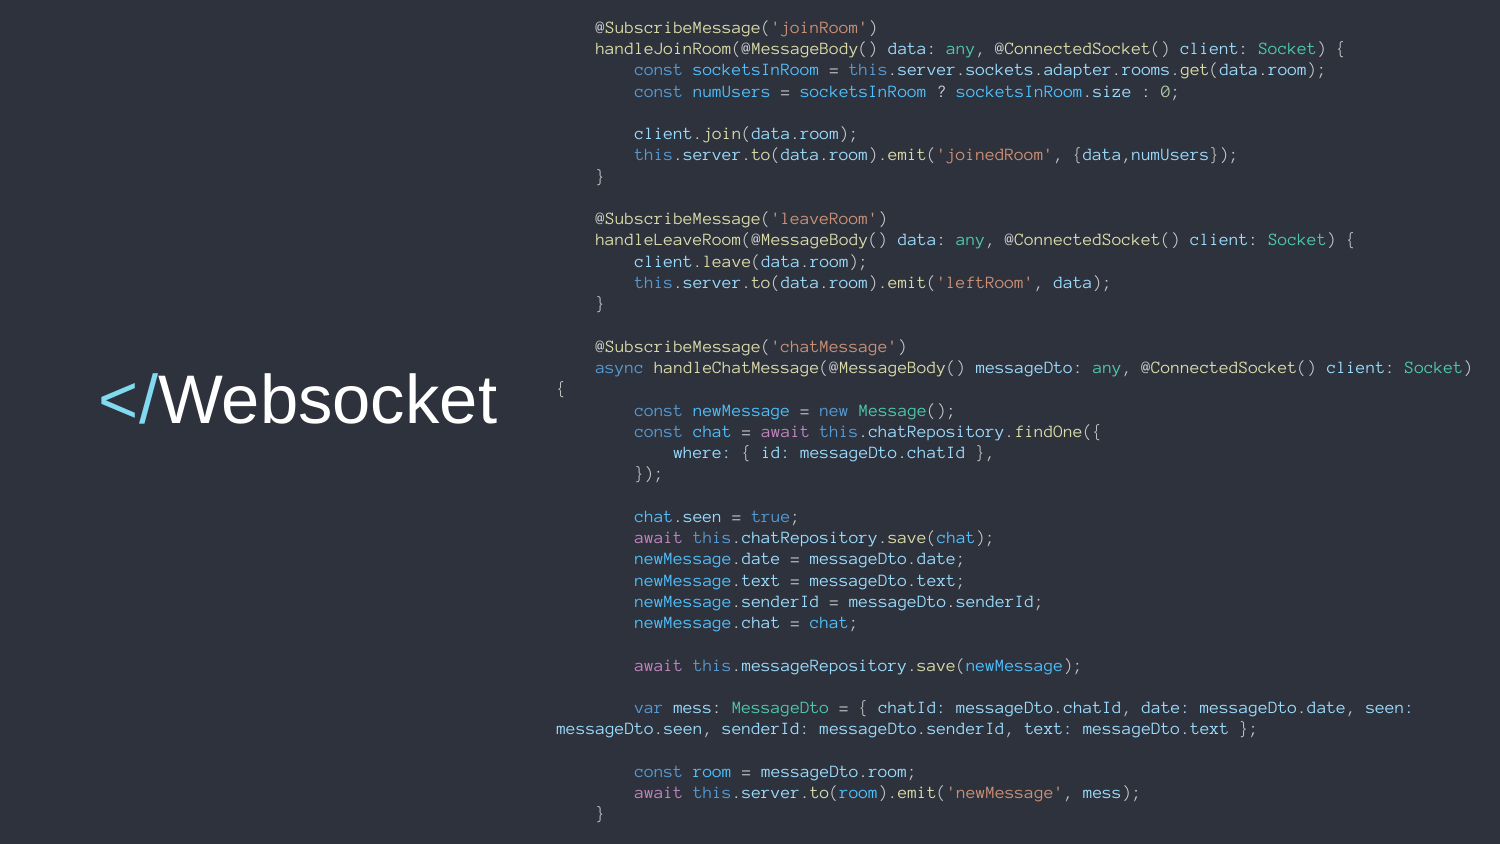

@SubscribeMessage('joinRoom')
    handleJoinRoom(@MessageBody() data: any, @ConnectedSocket() client: Socket) {
        const socketsInRoom = this.server.sockets.adapter.rooms.get(data.room);
        const numUsers = socketsInRoom ? socketsInRoom.size : 0;
        client.join(data.room);
        this.server.to(data.room).emit('joinedRoom', {data,numUsers});
    }
    @SubscribeMessage('leaveRoom')
    handleLeaveRoom(@MessageBody() data: any, @ConnectedSocket() client: Socket) {
        client.leave(data.room);
        this.server.to(data.room).emit('leftRoom', data);
    }
    @SubscribeMessage('chatMessage')
    async handleChatMessage(@MessageBody() messageDto: any, @ConnectedSocket() client: Socket) {
        const newMessage = new Message();
        const chat = await this.chatRepository.findOne({
            where: { id: messageDto.chatId },
        });
        chat.seen = true;
        await this.chatRepository.save(chat);
        newMessage.date = messageDto.date;
        newMessage.text = messageDto.text;
        newMessage.senderId = messageDto.senderId;
        newMessage.chat = chat;
        await this.messageRepository.save(newMessage);
        var mess: MessageDto = { chatId: messageDto.chatId, date: messageDto.date, seen: messageDto.seen, senderId: messageDto.senderId, text: messageDto.text };
        const room = messageDto.room;
        await this.server.to(room).emit('newMessage', mess);
    }
# </Websocket